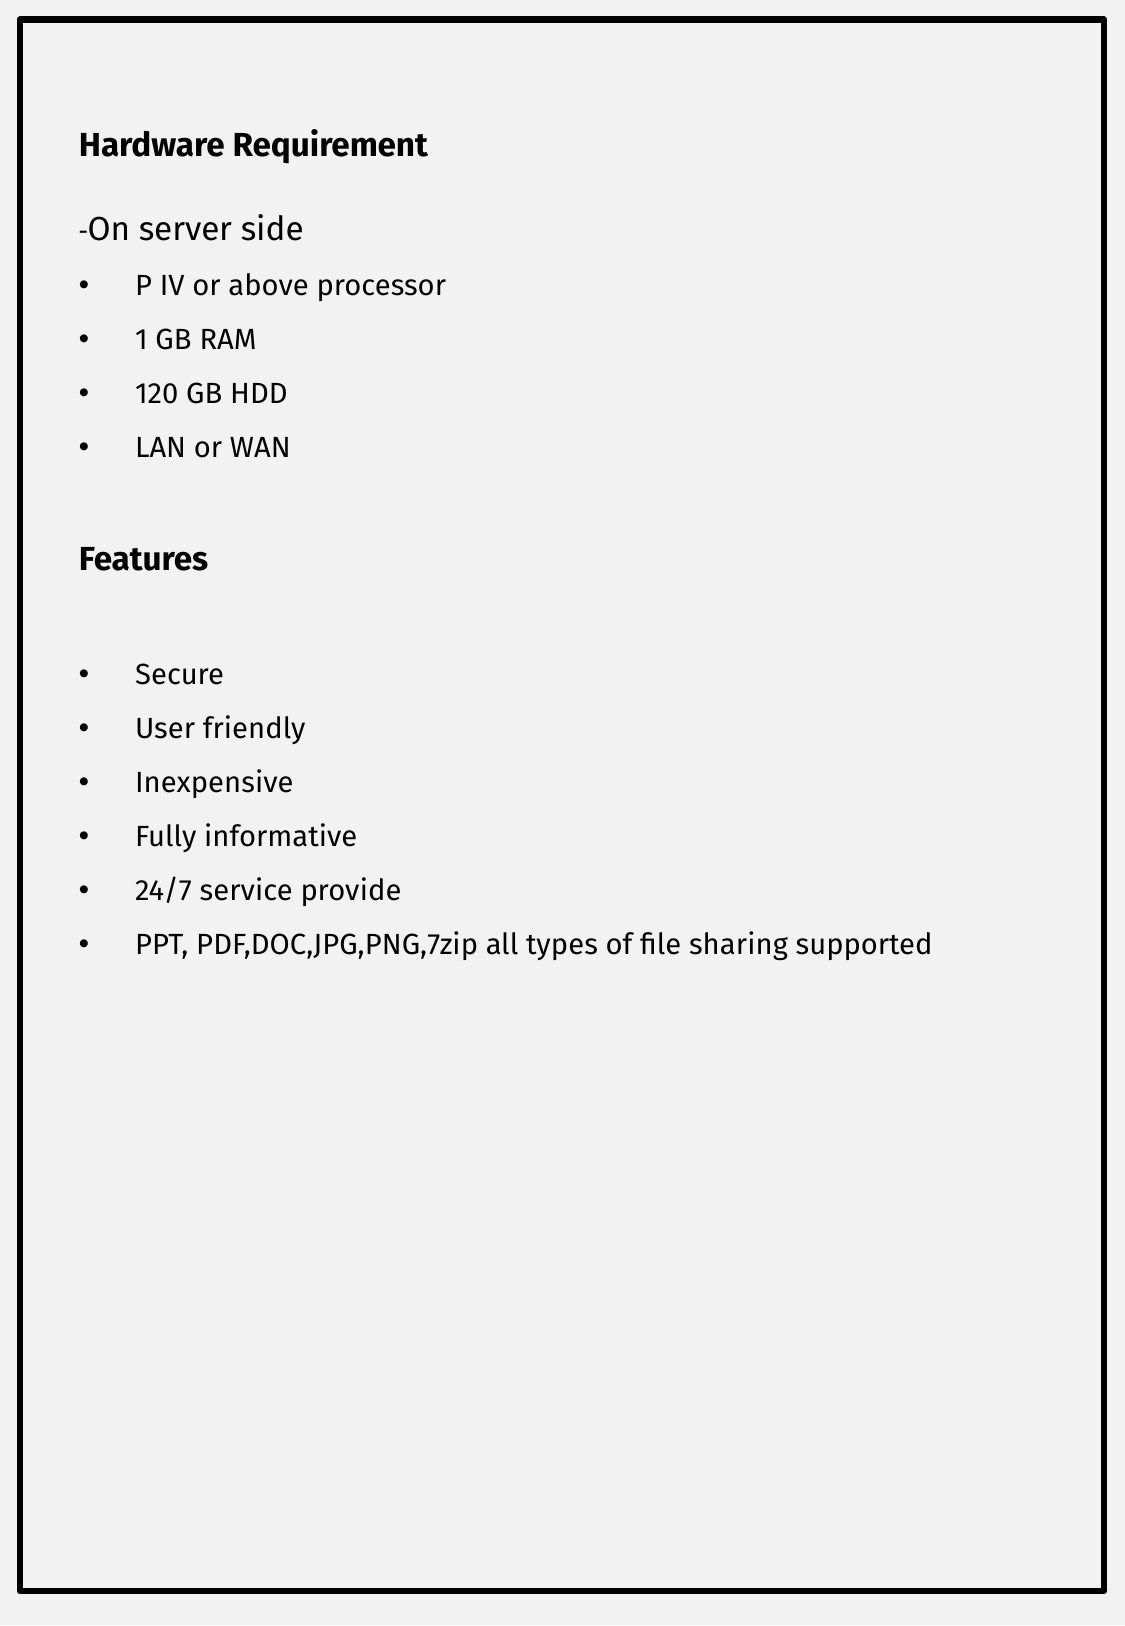

Hardware Requirement
-On server side
P IV or above processor
1 GB RAM
120 GB HDD
LAN or WAN

Features

Secure
User friendly
Inexpensive
Fully informative
24/7 service provide
PPT, PDF,DOC,JPG,PNG,7zip all types of file sharing supported